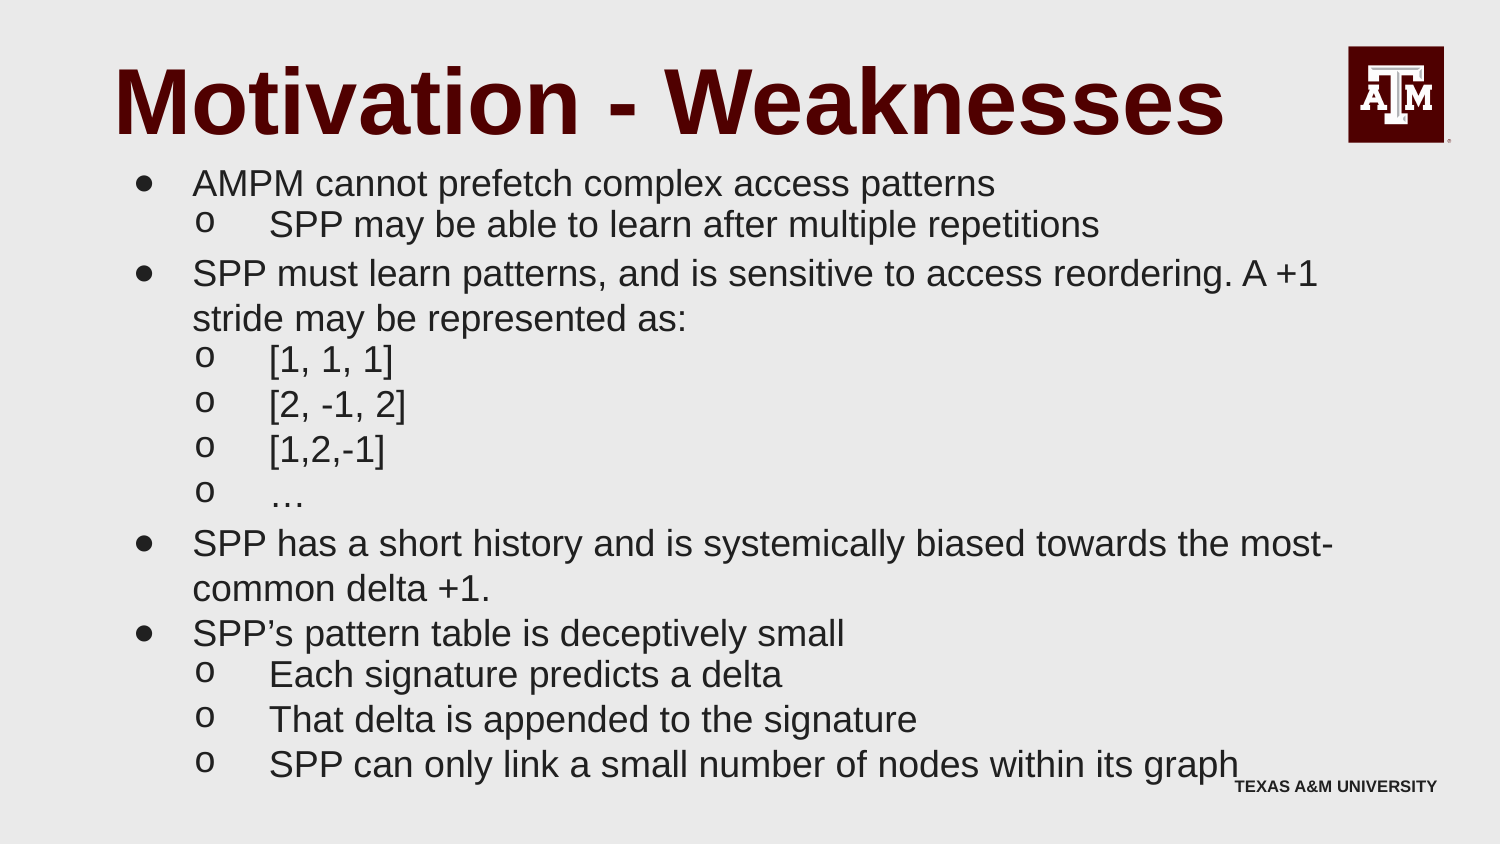

# Motivation - Weaknesses
AMPM cannot prefetch complex access patterns

SPP must learn patterns, and is sensitive to access reordering. A +1 stride may be represented as:

SPP has a short history and is systemically biased towards the most-common delta +1.
SPP’s pattern table is deceptively small

SPP may be able to learn after multiple repetitions

[1, 1, 1]
[2, -1, 2]
[1,2,-1]
…

Each signature predicts a delta
That delta is appended to the signature
SPP can only link a small number of nodes within its graph